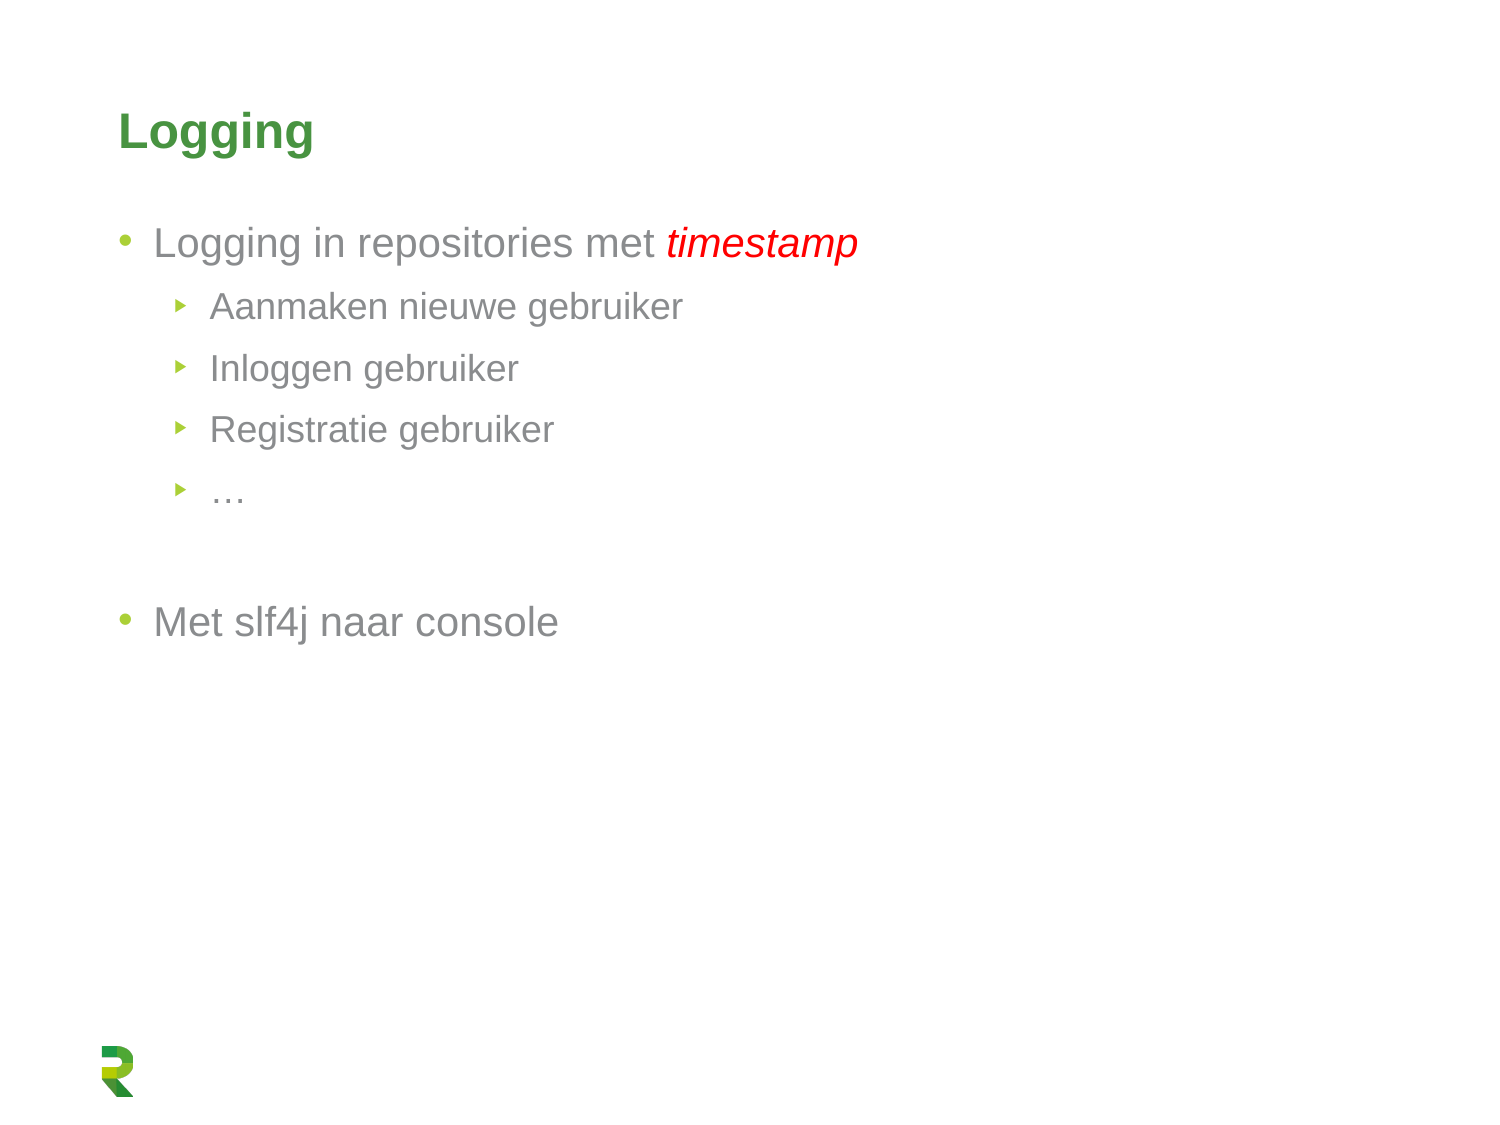

# Logging
Logging in repositories met timestamp
Aanmaken nieuwe gebruiker
Inloggen gebruiker
Registratie gebruiker
…

Met slf4j naar console